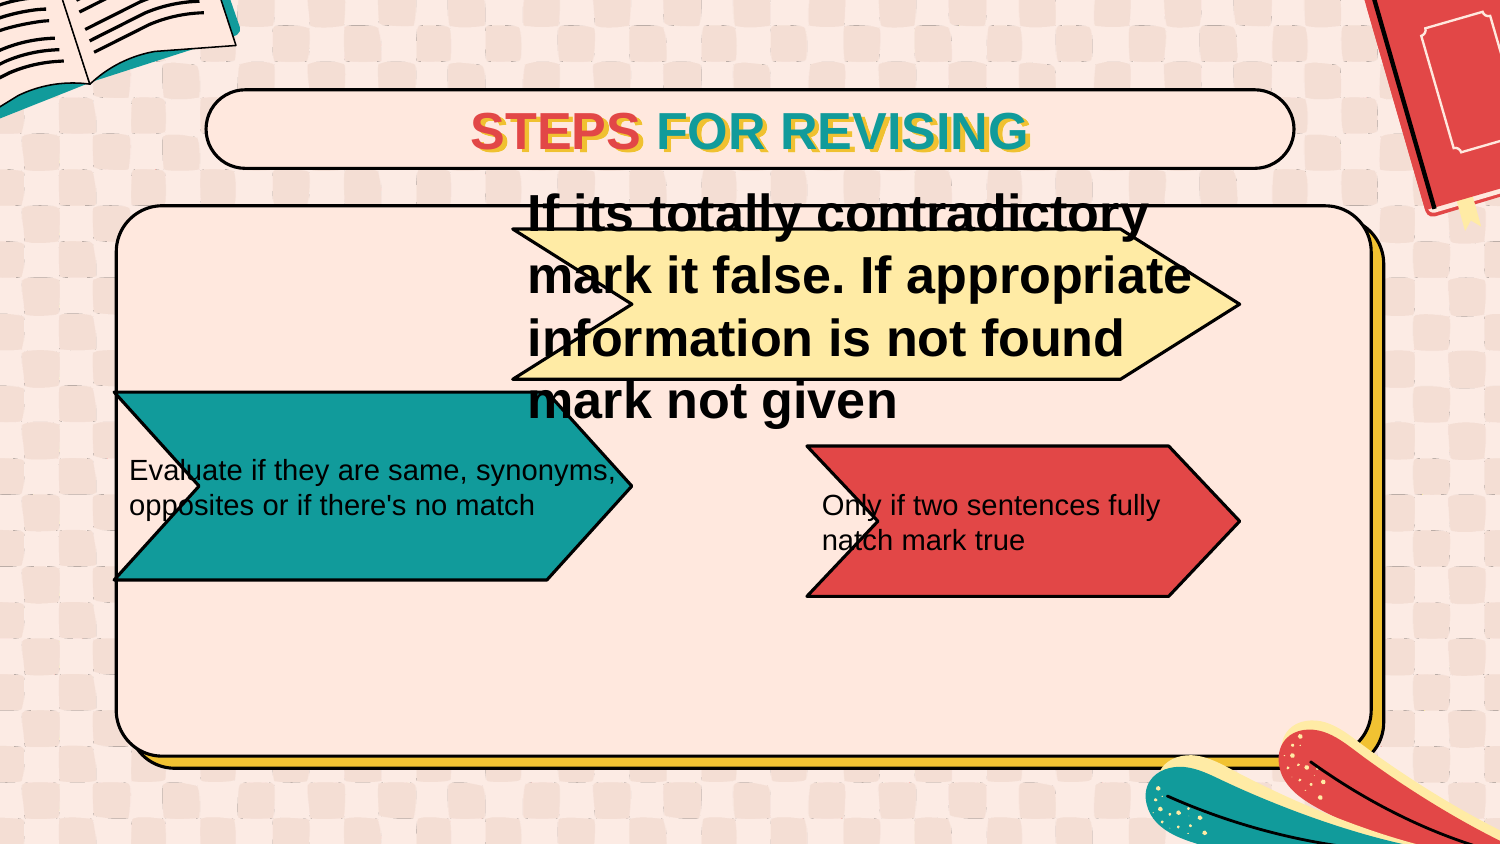

# STEPS FOR REVISING
If its totally contradictory mark it false. If appropriate information is not found mark not given
Evaluate if they are same, synonyms, opposites or if there's no match
Only if two sentences fully natch mark true